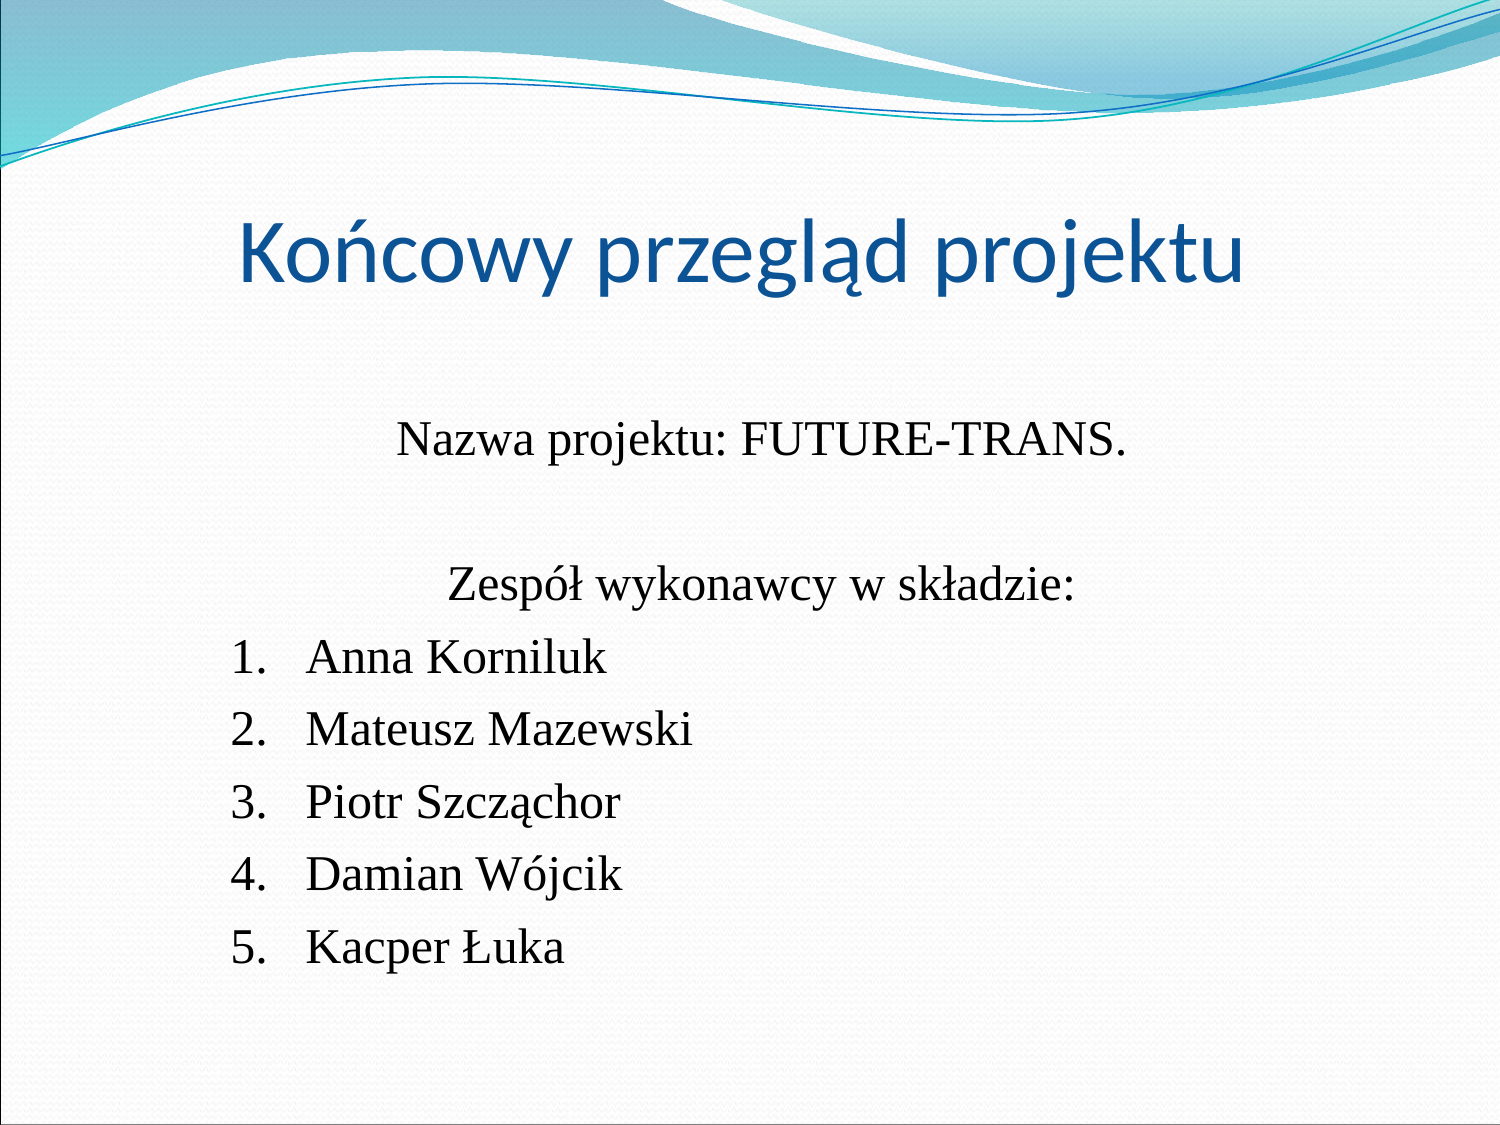

Końcowy przegląd projektu
Nazwa projektu: FUTURE-TRANS.

Zespół wykonawcy w składzie:
Anna Korniluk
Mateusz Mazewski
Piotr Szcząchor
Damian Wójcik
Kacper Łuka